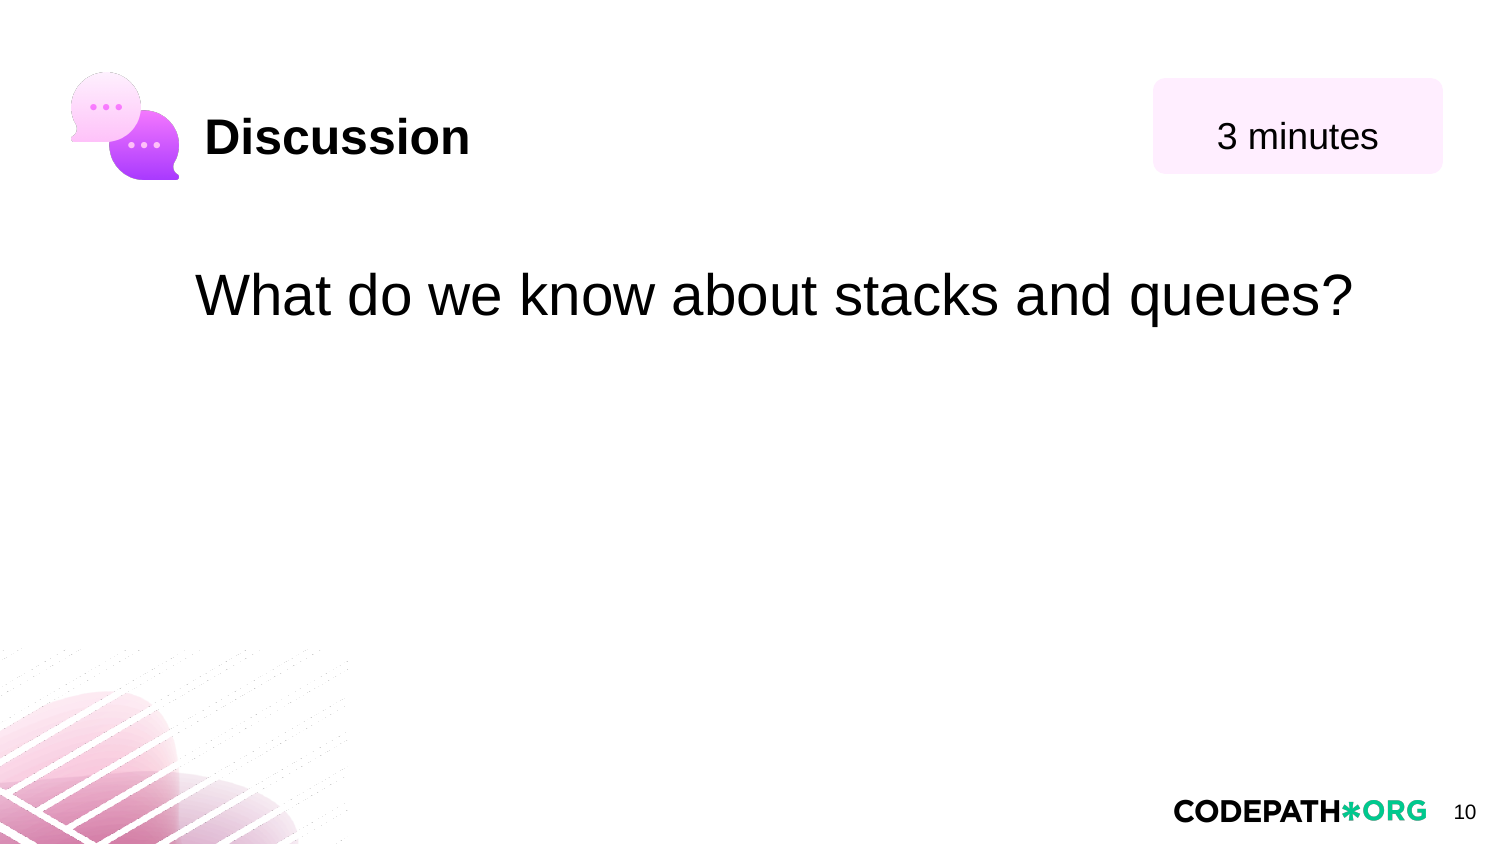

3 minutes
What do we know about stacks and queues?
10